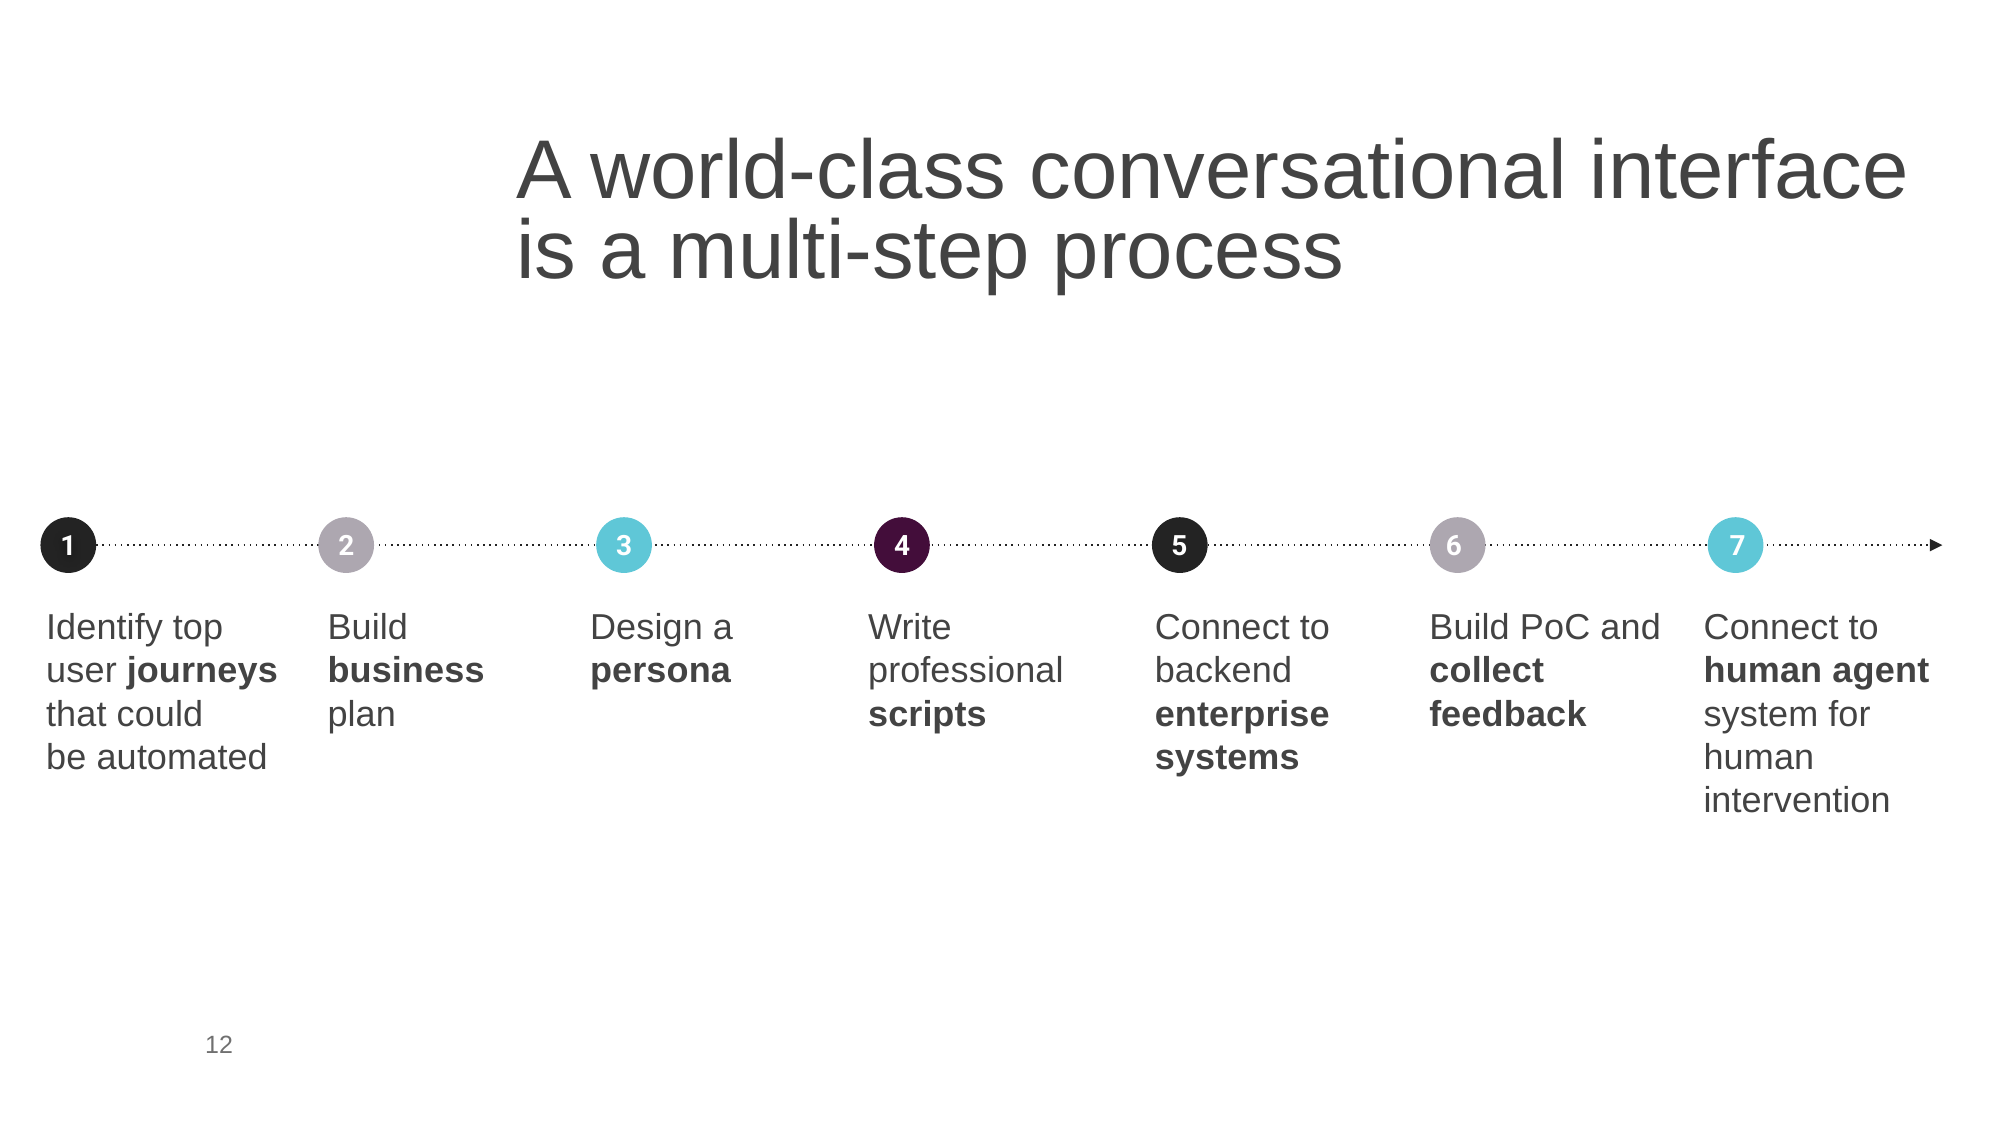

# A world-class conversational interface is a multi-step process
1
2
3
4
5
6
7

Identify top user journeys that could
be automated

Build business plan
Design a persona
Write professional scripts
Connect to backend enterprise systems
Build PoC and collect feedback
Connect to human agent system for human intervention

12